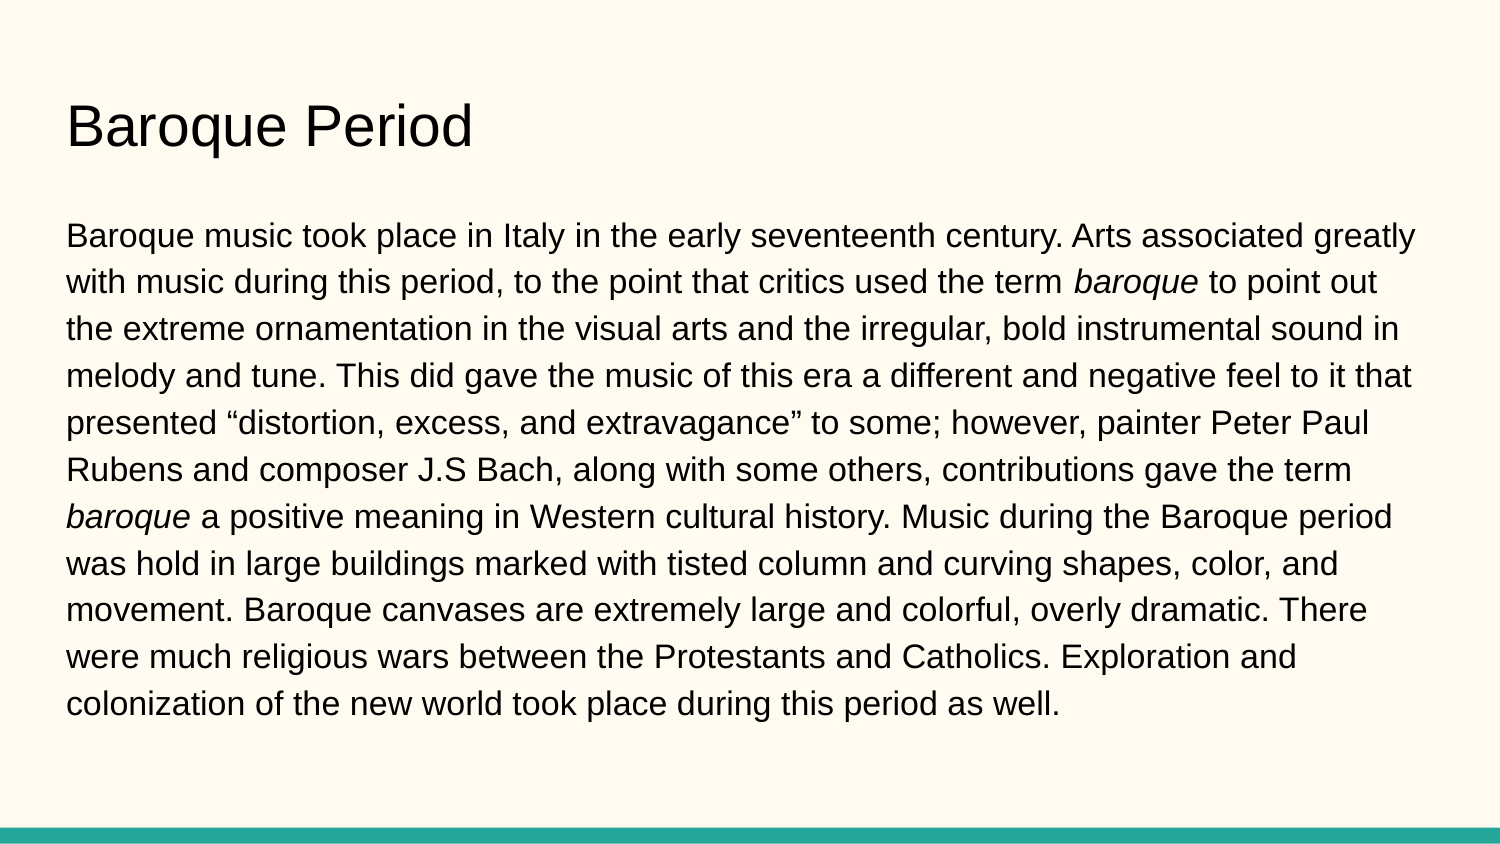

# Baroque Period
Baroque music took place in Italy in the early seventeenth century. Arts associated greatly with music during this period, to the point that critics used the term baroque to point out the extreme ornamentation in the visual arts and the irregular, bold instrumental sound in melody and tune. This did gave the music of this era a different and negative feel to it that presented “distortion, excess, and extravagance” to some; however, painter Peter Paul Rubens and composer J.S Bach, along with some others, contributions gave the term baroque a positive meaning in Western cultural history. Music during the Baroque period was hold in large buildings marked with tisted column and curving shapes, color, and movement. Baroque canvases are extremely large and colorful, overly dramatic. There were much religious wars between the Protestants and Catholics. Exploration and colonization of the new world took place during this period as well.